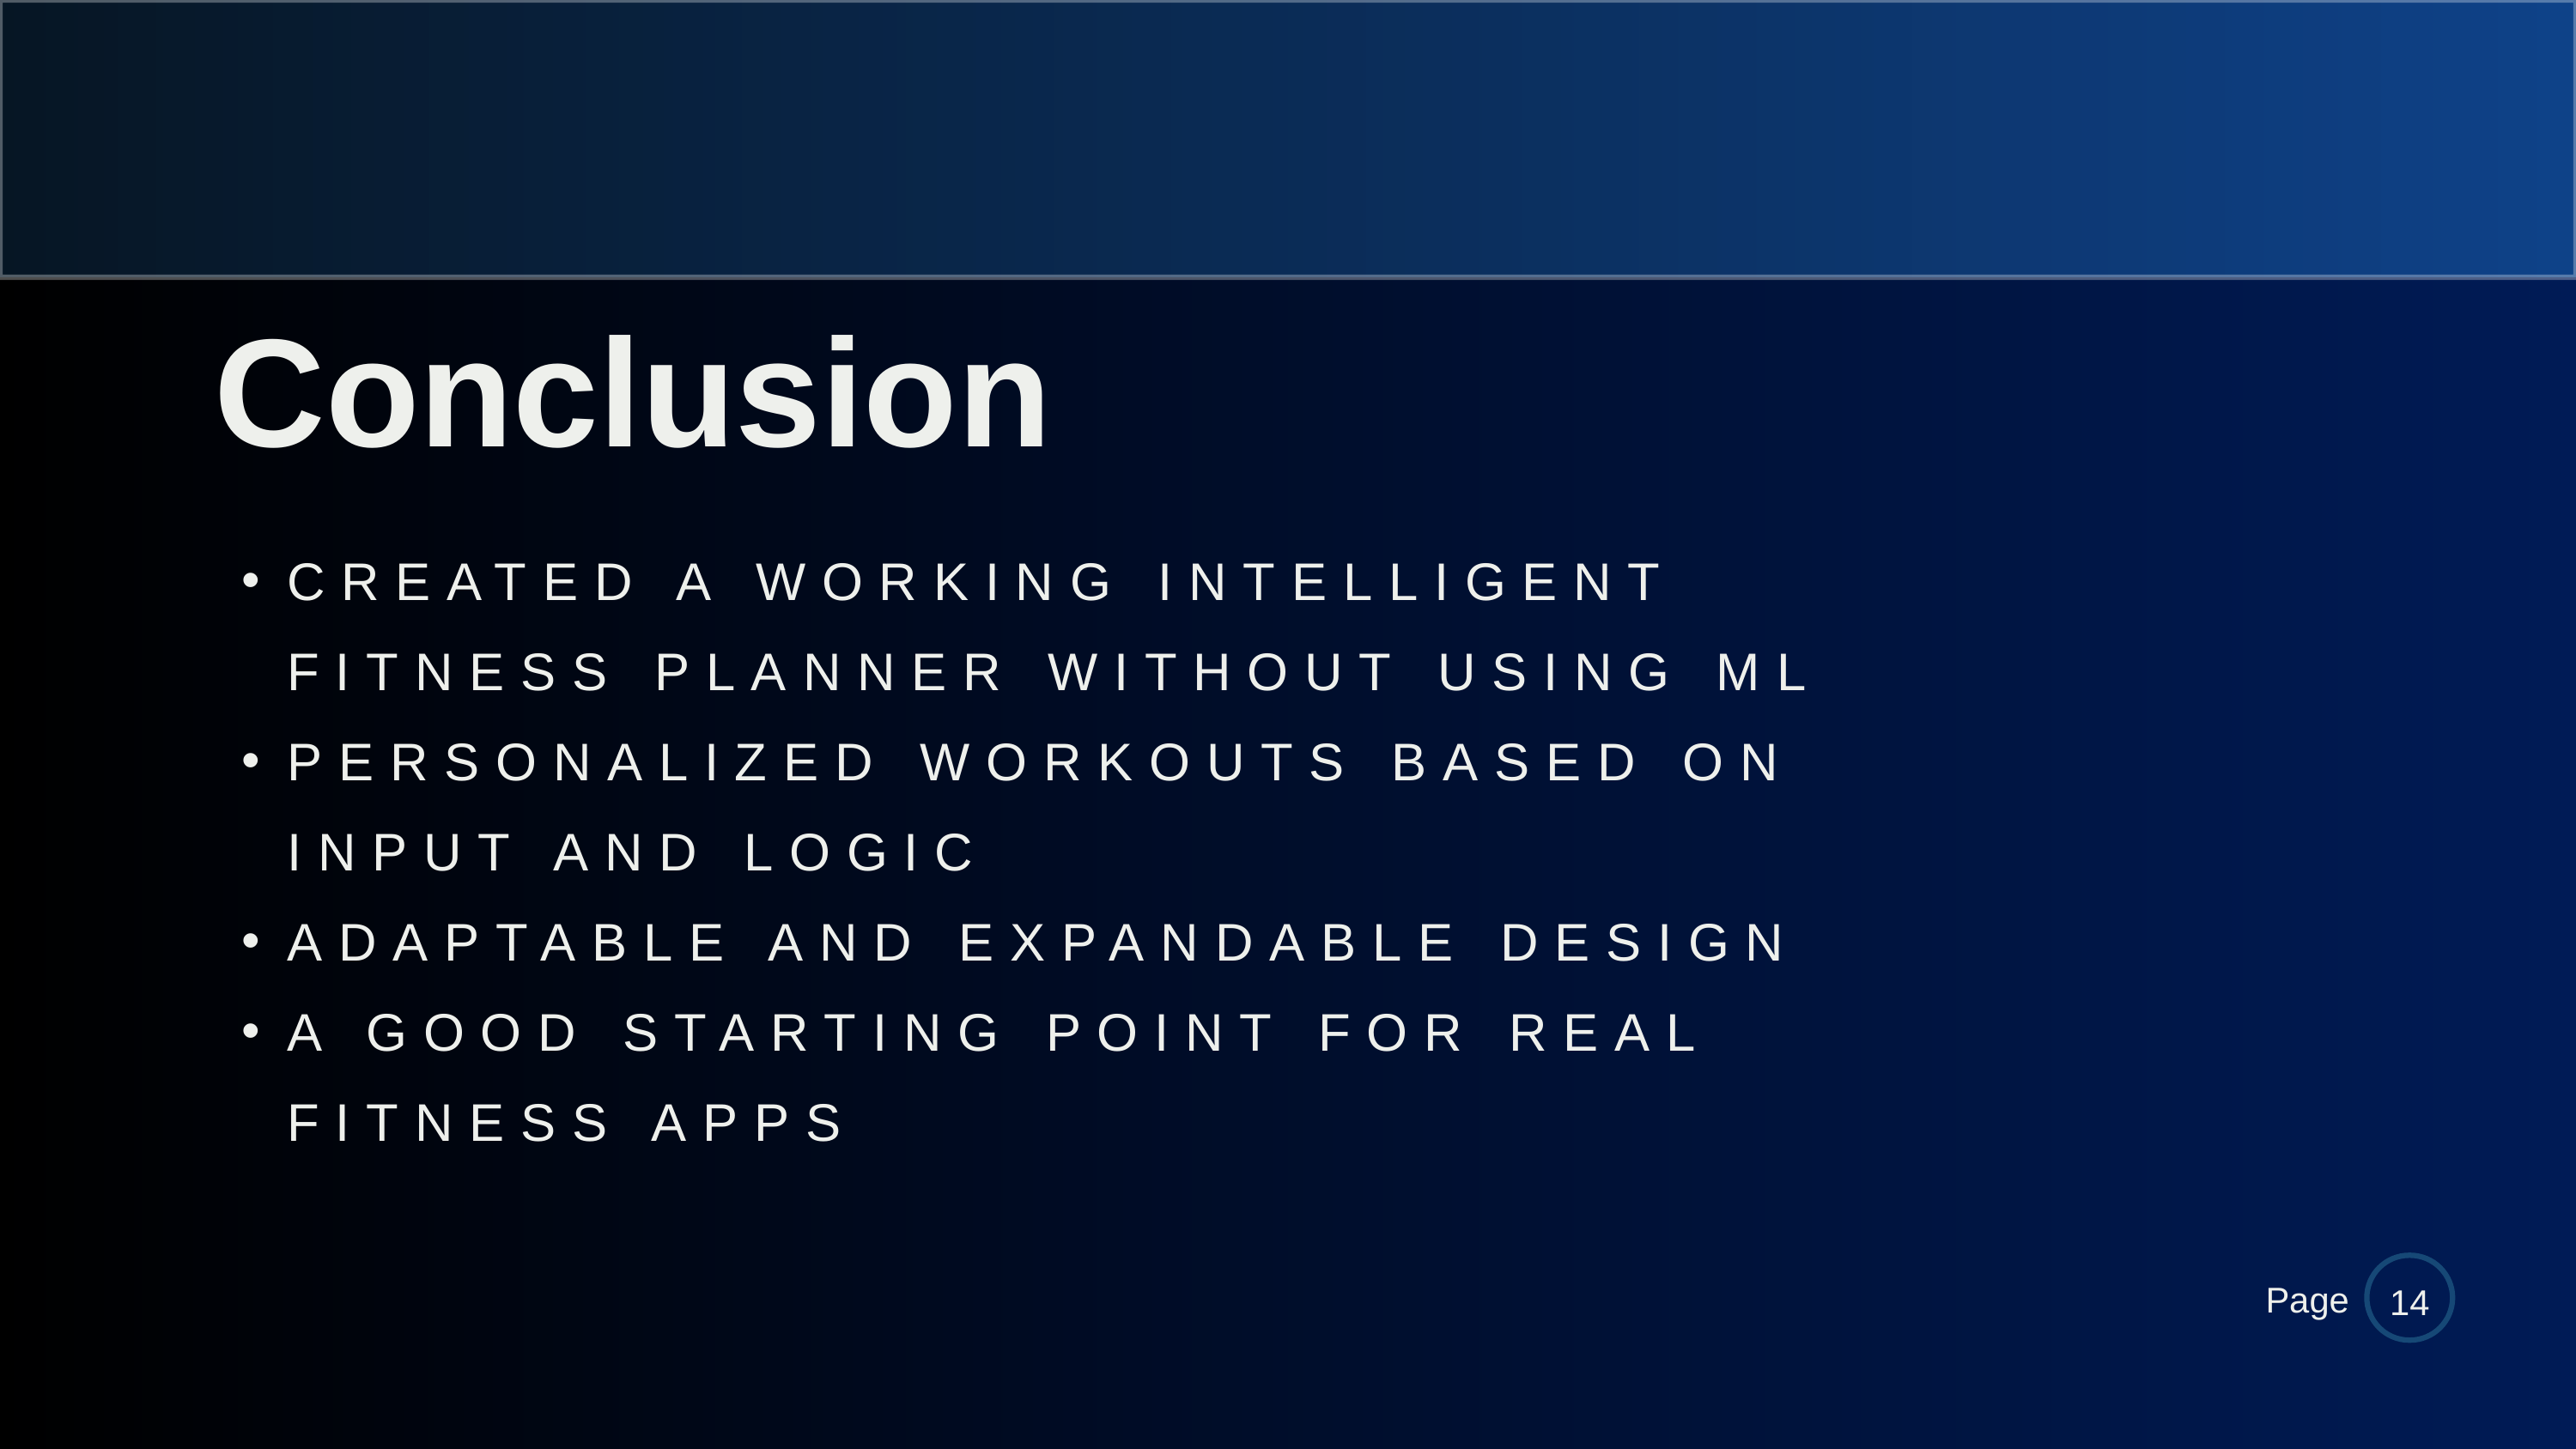

Conclusion
CREATED A WORKING INTELLIGENT FITNESS PLANNER WITHOUT USING ML
PERSONALIZED WORKOUTS BASED ON INPUT AND LOGIC
ADAPTABLE AND EXPANDABLE DESIGN
A GOOD STARTING POINT FOR REAL FITNESS APPS

Page
14